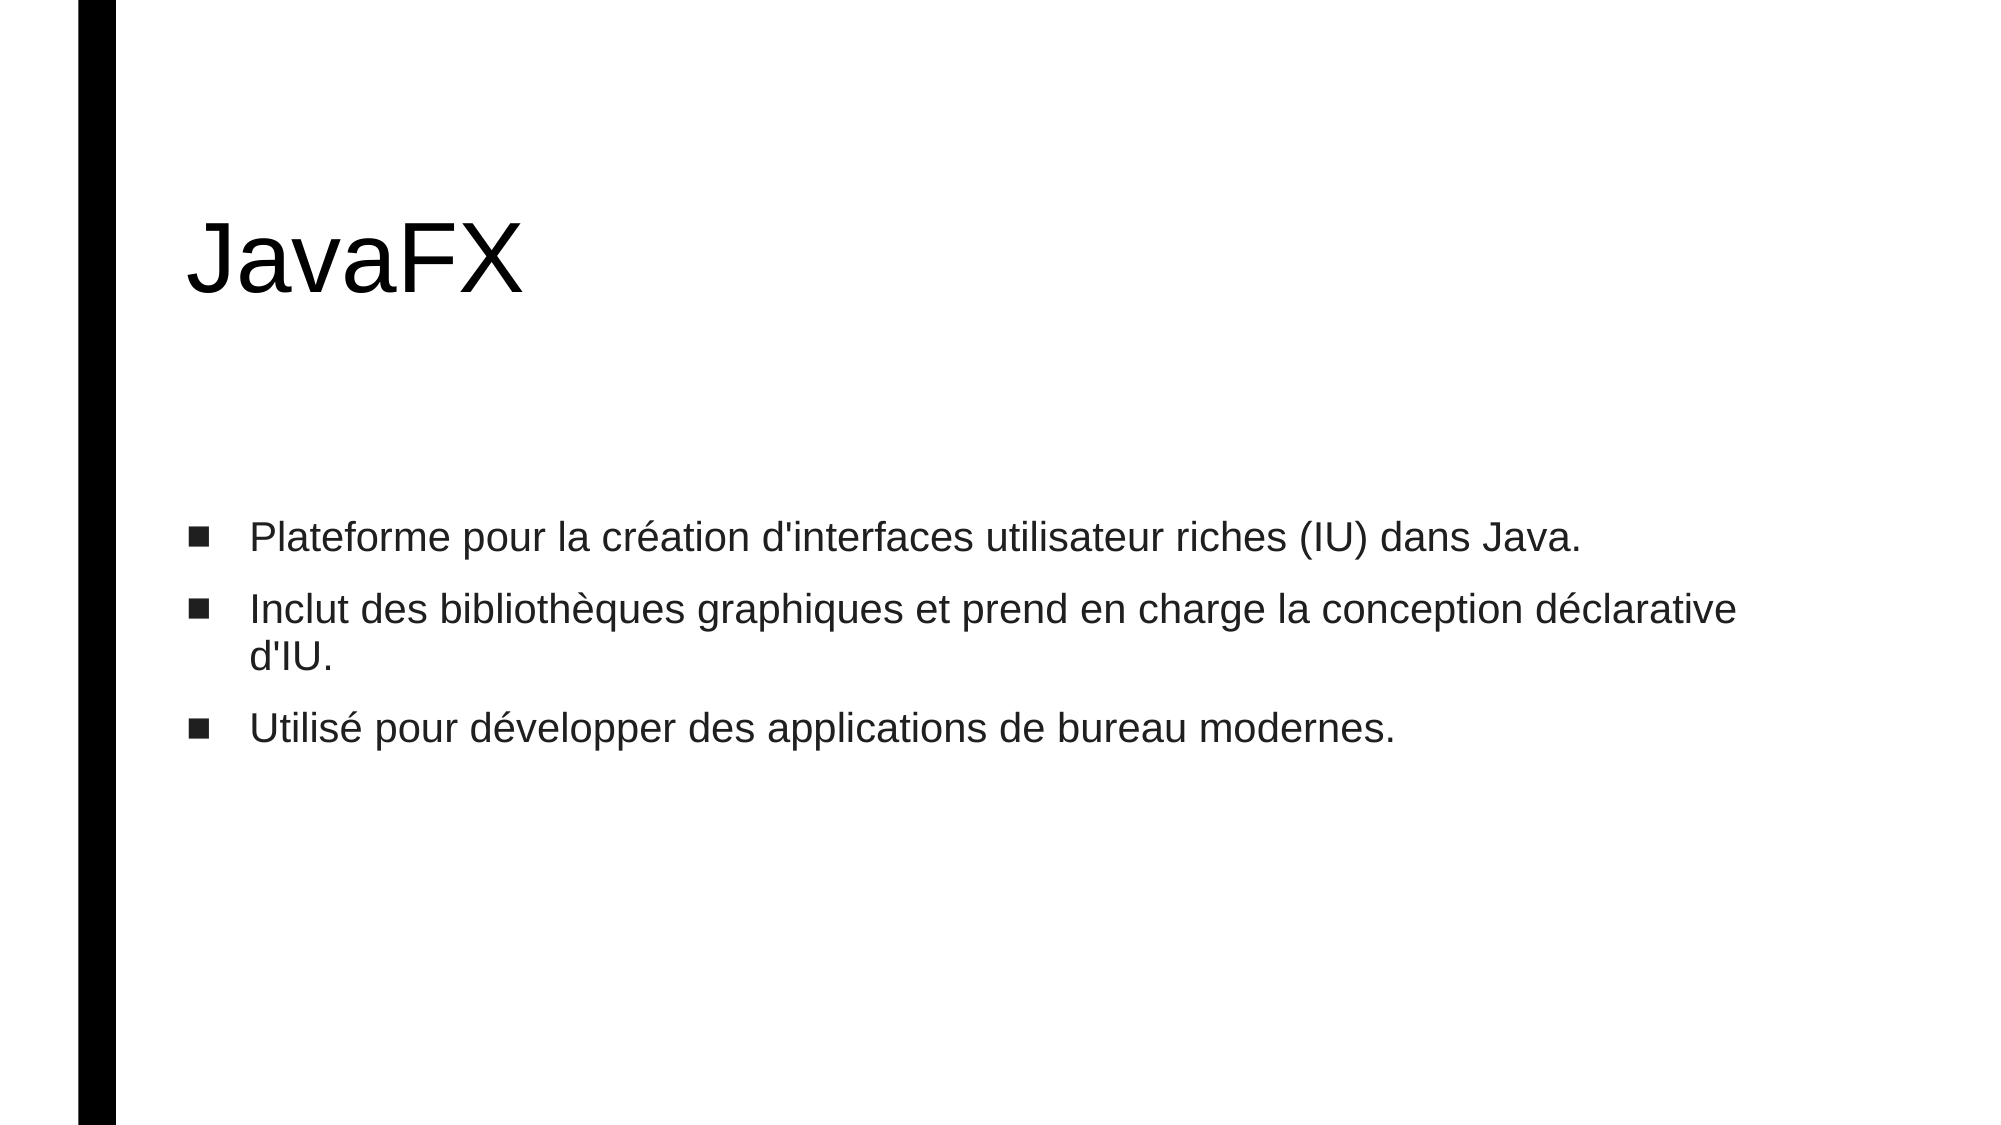

# JavaFX
Plateforme pour la création d'interfaces utilisateur riches (IU) dans Java.
Inclut des bibliothèques graphiques et prend en charge la conception déclarative d'IU.
Utilisé pour développer des applications de bureau modernes.